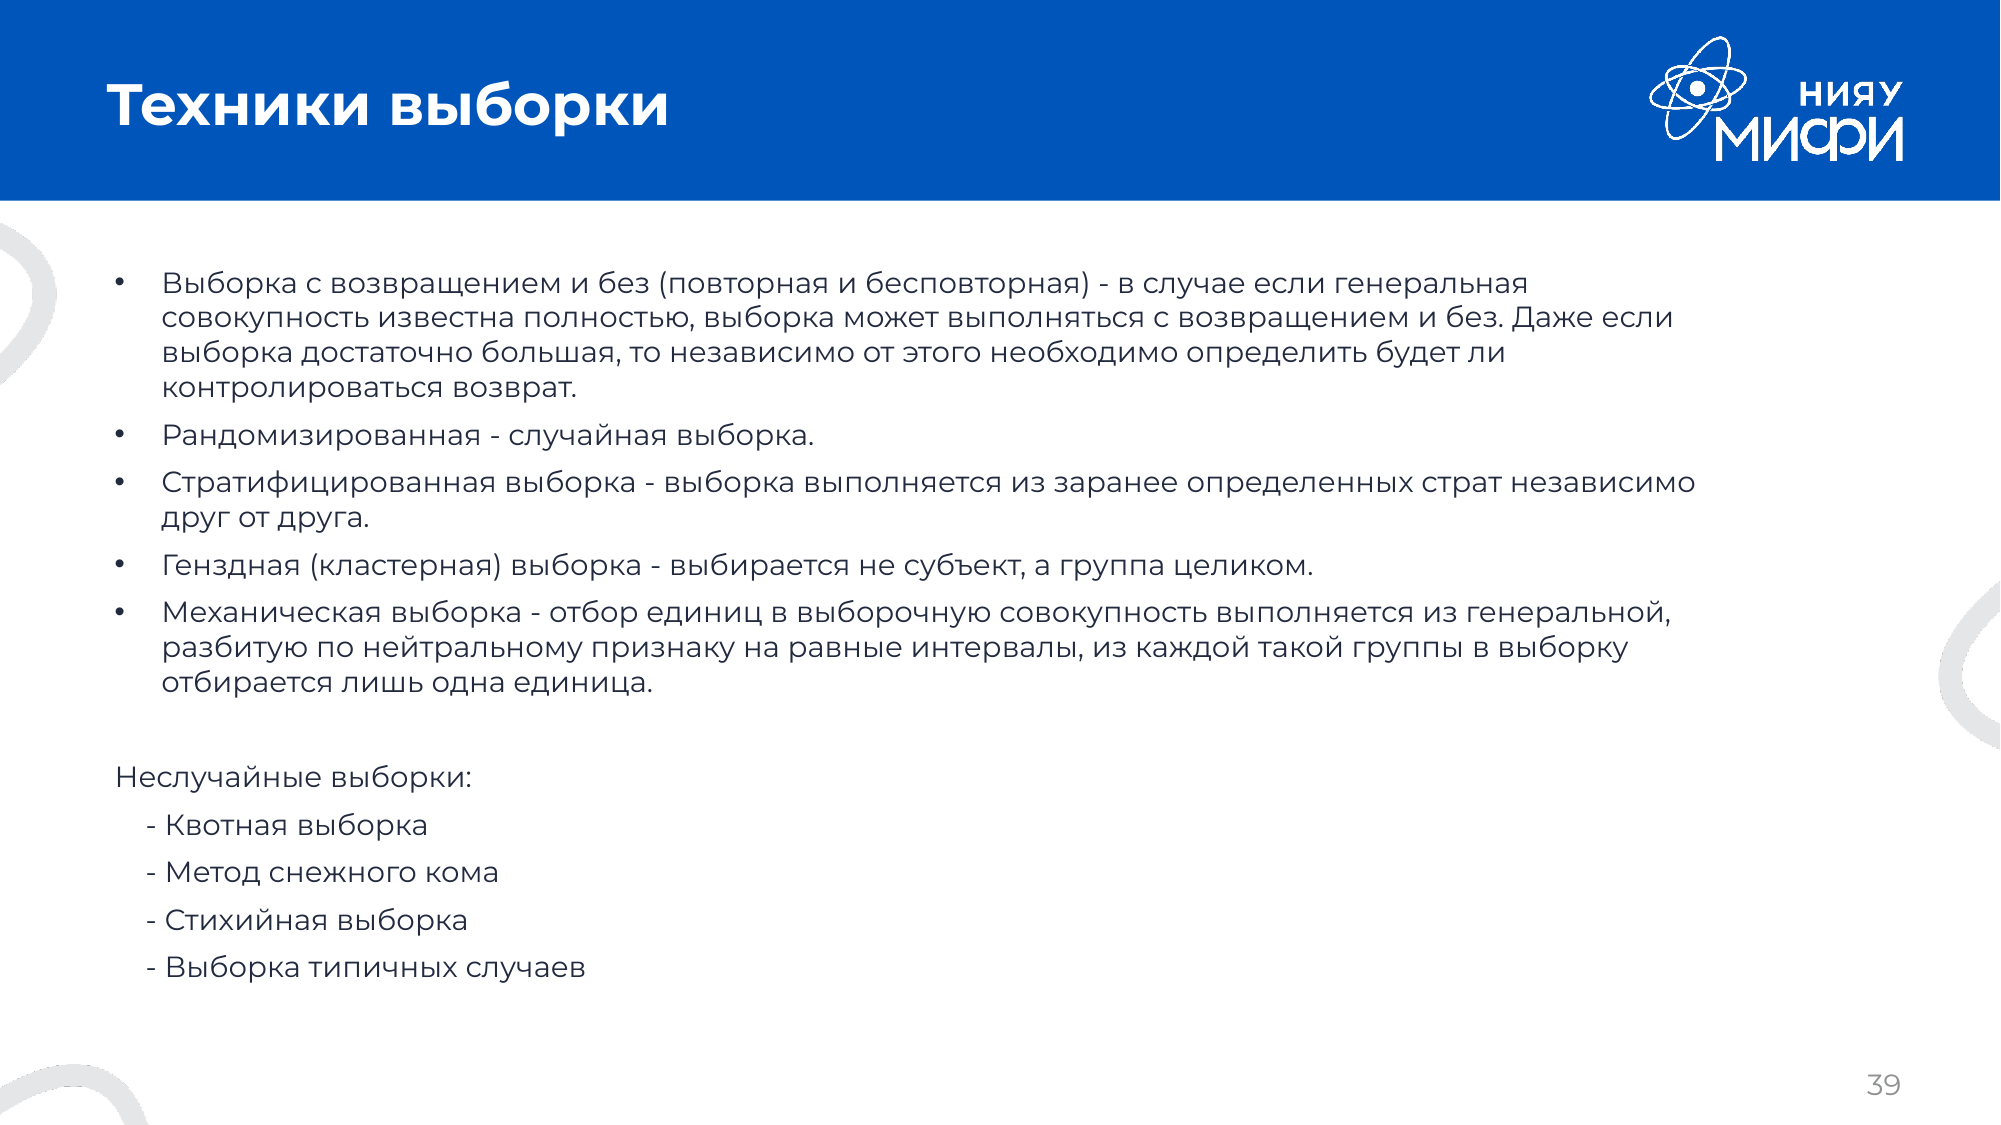

# Техники выборки
Выборка с возвращением и без (повторная и бесповторная) - в случае если генеральная совокупность известна полностью, выборка может выполняться с возвращением и без. Даже если выборка достаточно большая, то независимо от этого необходимо определить будет ли контролироваться возврат.
Рандомизированная - случайная выборка.
Стратифицированная выборка - выборка выполняется из заранее определенных страт независимо друг от друга.
Генздная (кластерная) выборка - выбирается не субъект, а группа целиком.
Механическая выборка - отбор единиц в выборочную совокупность выполняется из генеральной, разбитую по нейтральному признаку на равные интервалы, из каждой такой группы в выборку отбирается лишь одна единица.

Неслучайные выборки:
    - Квотная выборка
    - Метод снежного кома
    - Стихийная выборка
    - Выборка типичных случаев